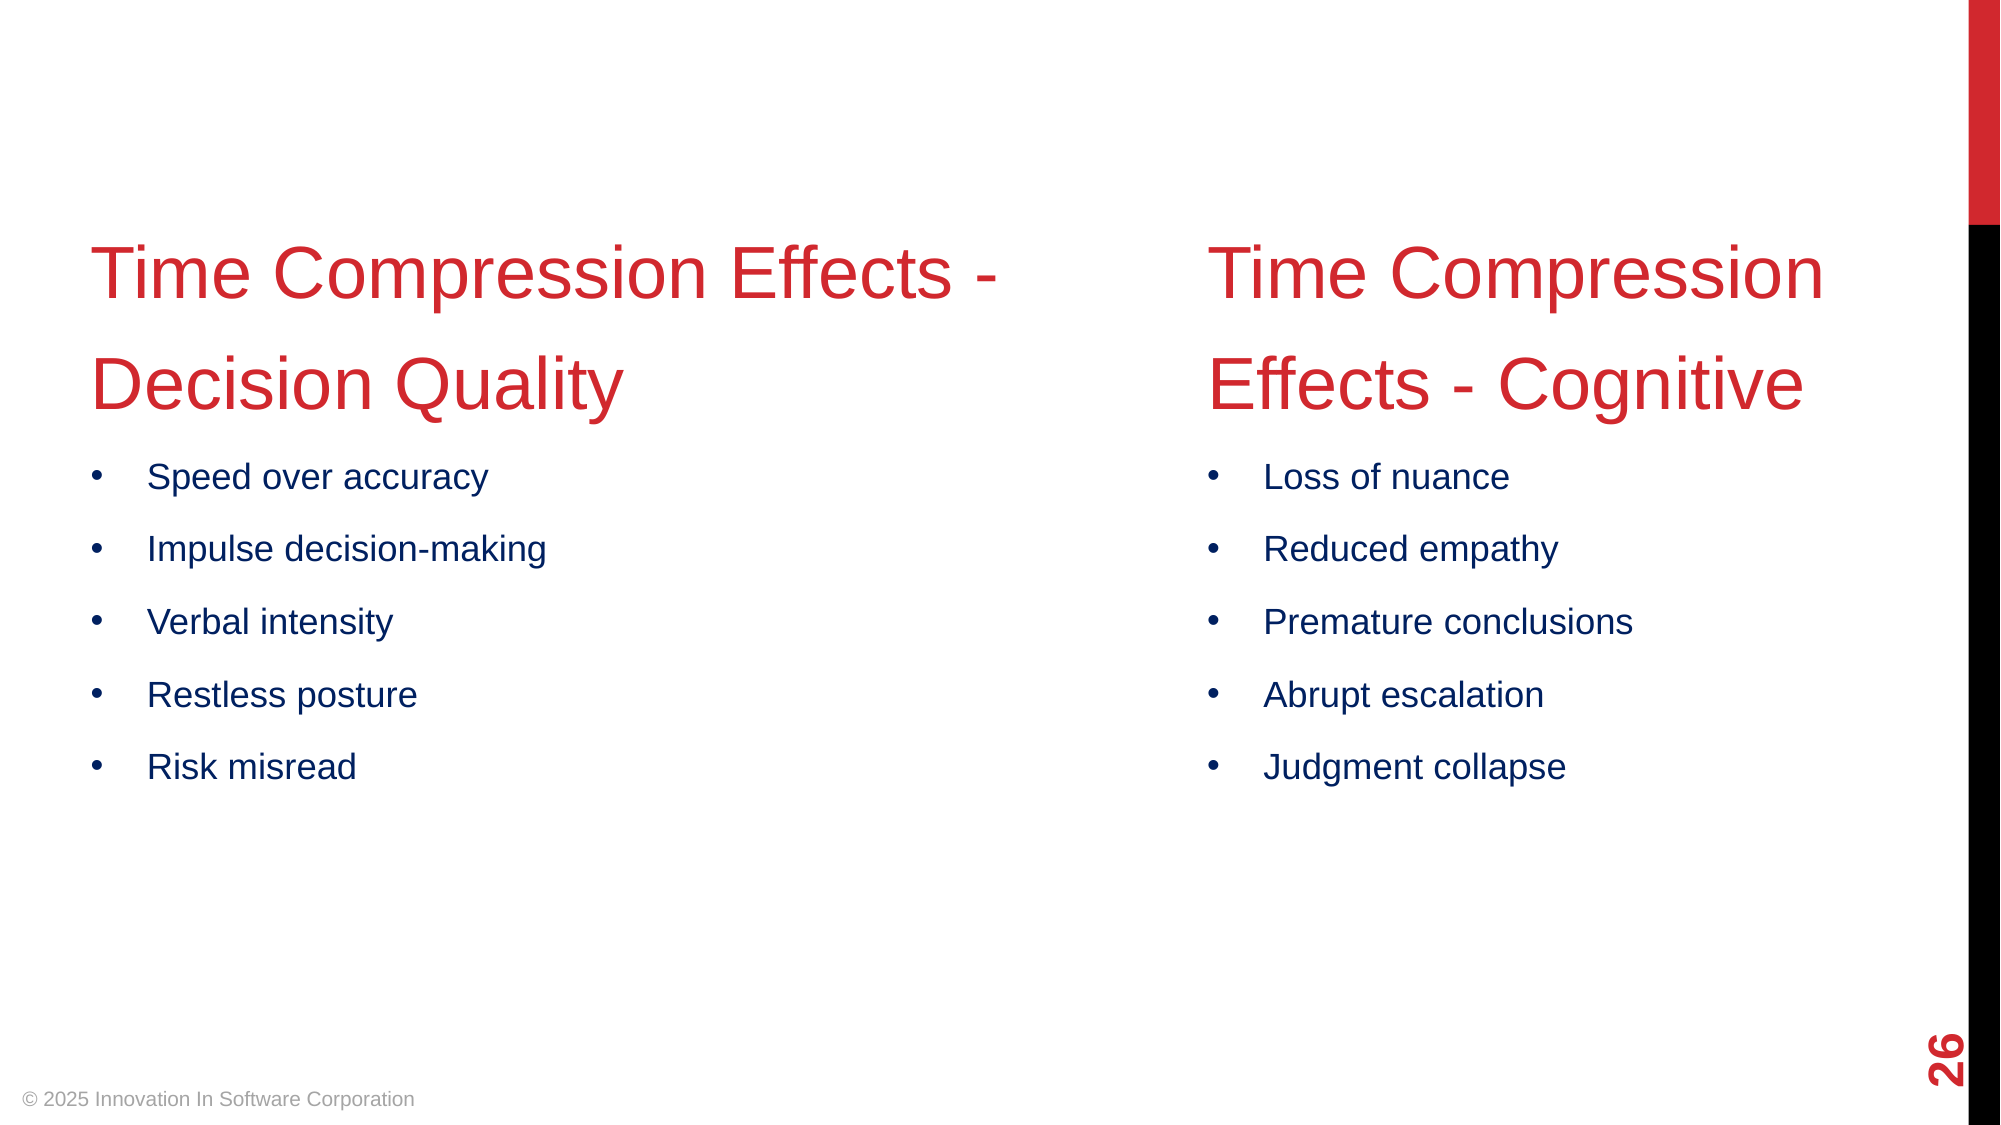

Time Compression Effects - Cognitive
Time Compression Effects - Decision Quality
Speed over accuracy
Loss of nuance
Impulse decision-making
Reduced empathy
Verbal intensity
Premature conclusions
Restless posture
Abrupt escalation
Risk misread
Judgment collapse
26
© 2025 Innovation In Software Corporation